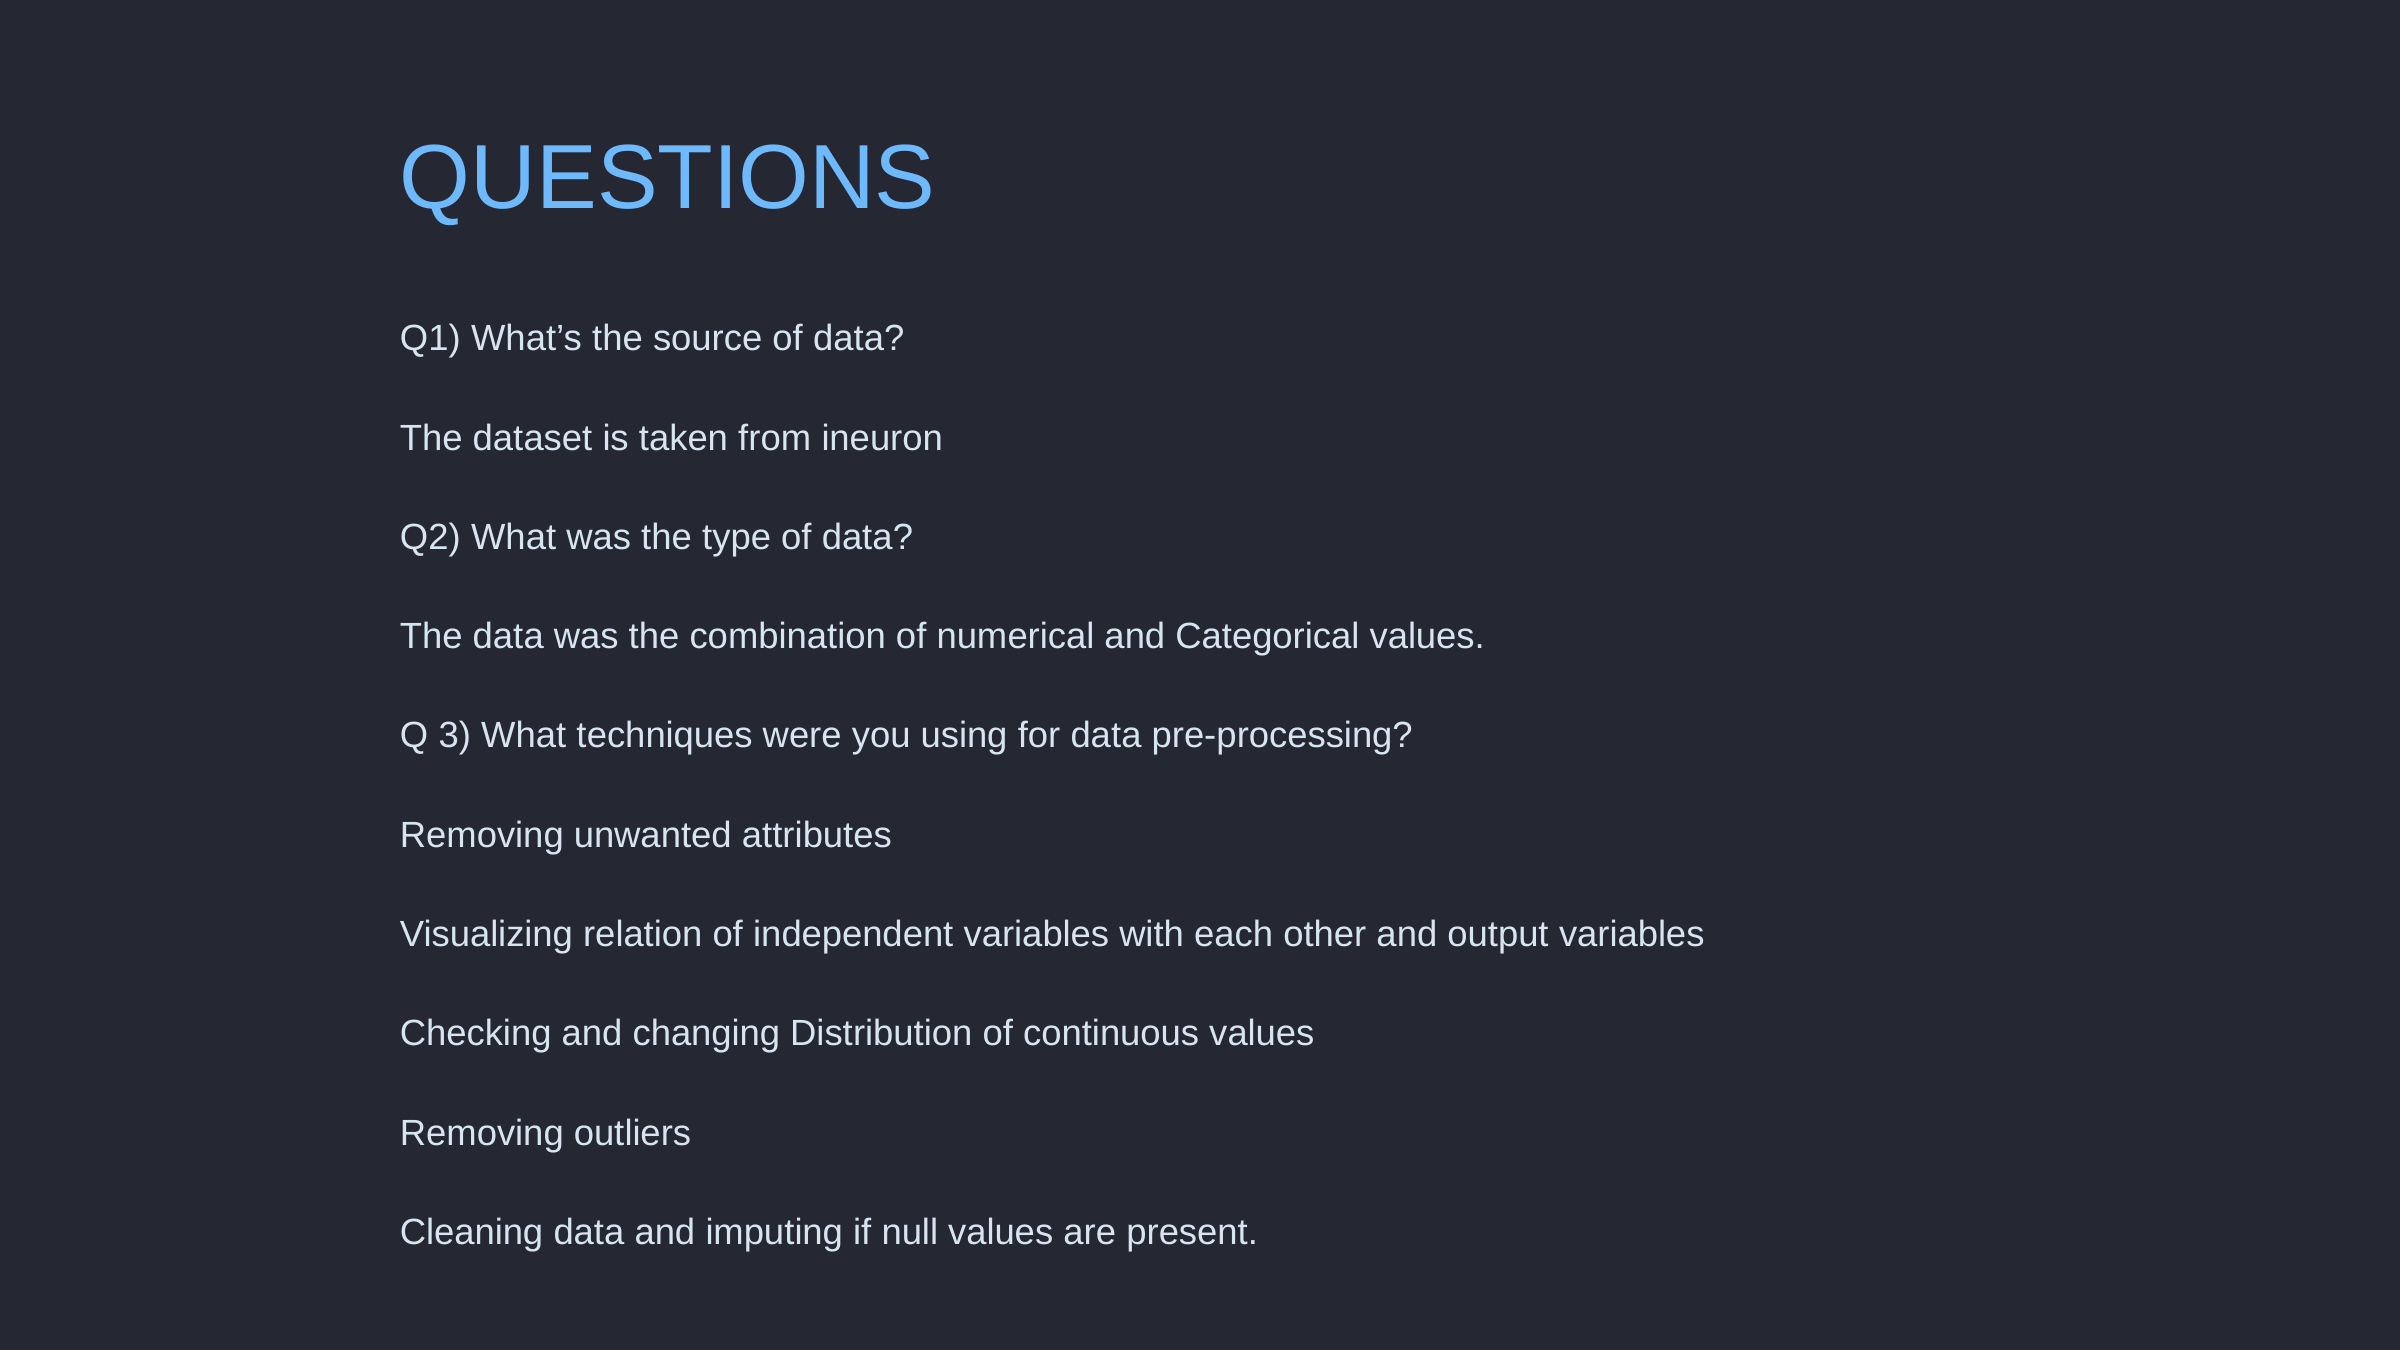

QUESTIONS
Q1) What’s the source of data?
The dataset is taken from ineuron
Q2) What was the type of data?
The data was the combination of numerical and Categorical values.
Q 3) What techniques were you using for data pre-processing?
Removing unwanted attributes
Visualizing relation of independent variables with each other and output variables
Checking and changing Distribution of continuous values
Removing outliers
Cleaning data and imputing if null values are present.